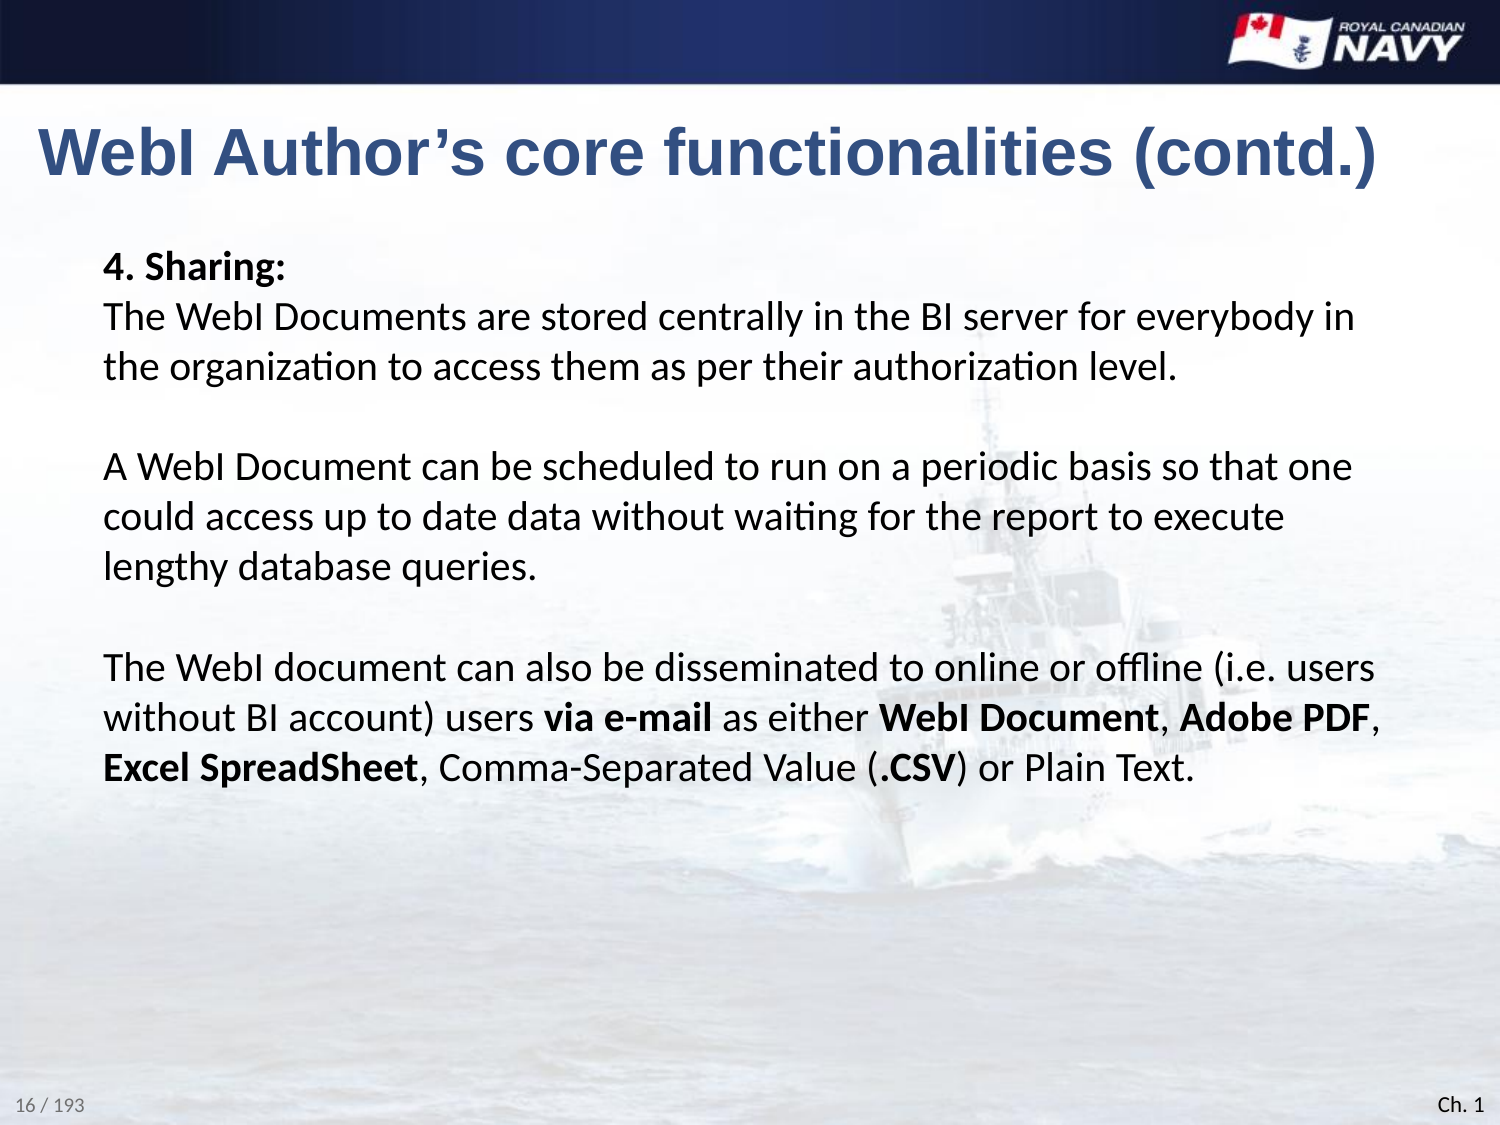

# WebI Author’s core functionalities (contd.)
4. Sharing:
The WebI Documents are stored centrally in the BI server for everybody in the organization to access them as per their authorization level.

A WebI Document can be scheduled to run on a periodic basis so that one could access up to date data without waiting for the report to execute lengthy database queries.

The WebI document can also be disseminated to online or offline (i.e. users without BI account) users via e-mail as either WebI Document, Adobe PDF, Excel SpreadSheet, Comma-Separated Value (.CSV) or Plain Text.
Ch. 1
16 / 193